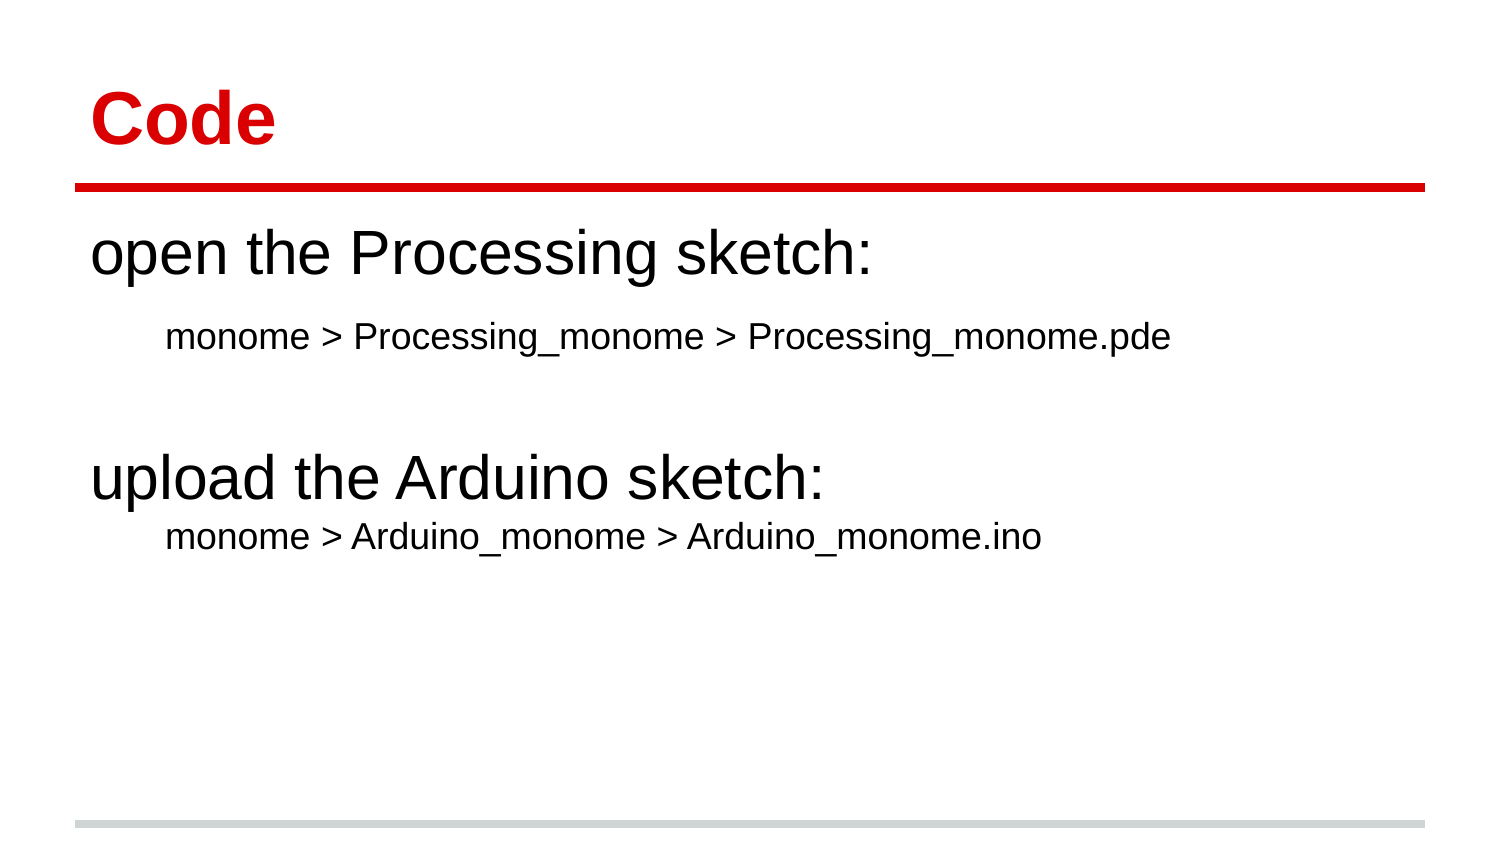

# Code
open the Processing sketch:
monome > Processing_monome > Processing_monome.pde

upload the Arduino sketch:
monome > Arduino_monome > Arduino_monome.ino